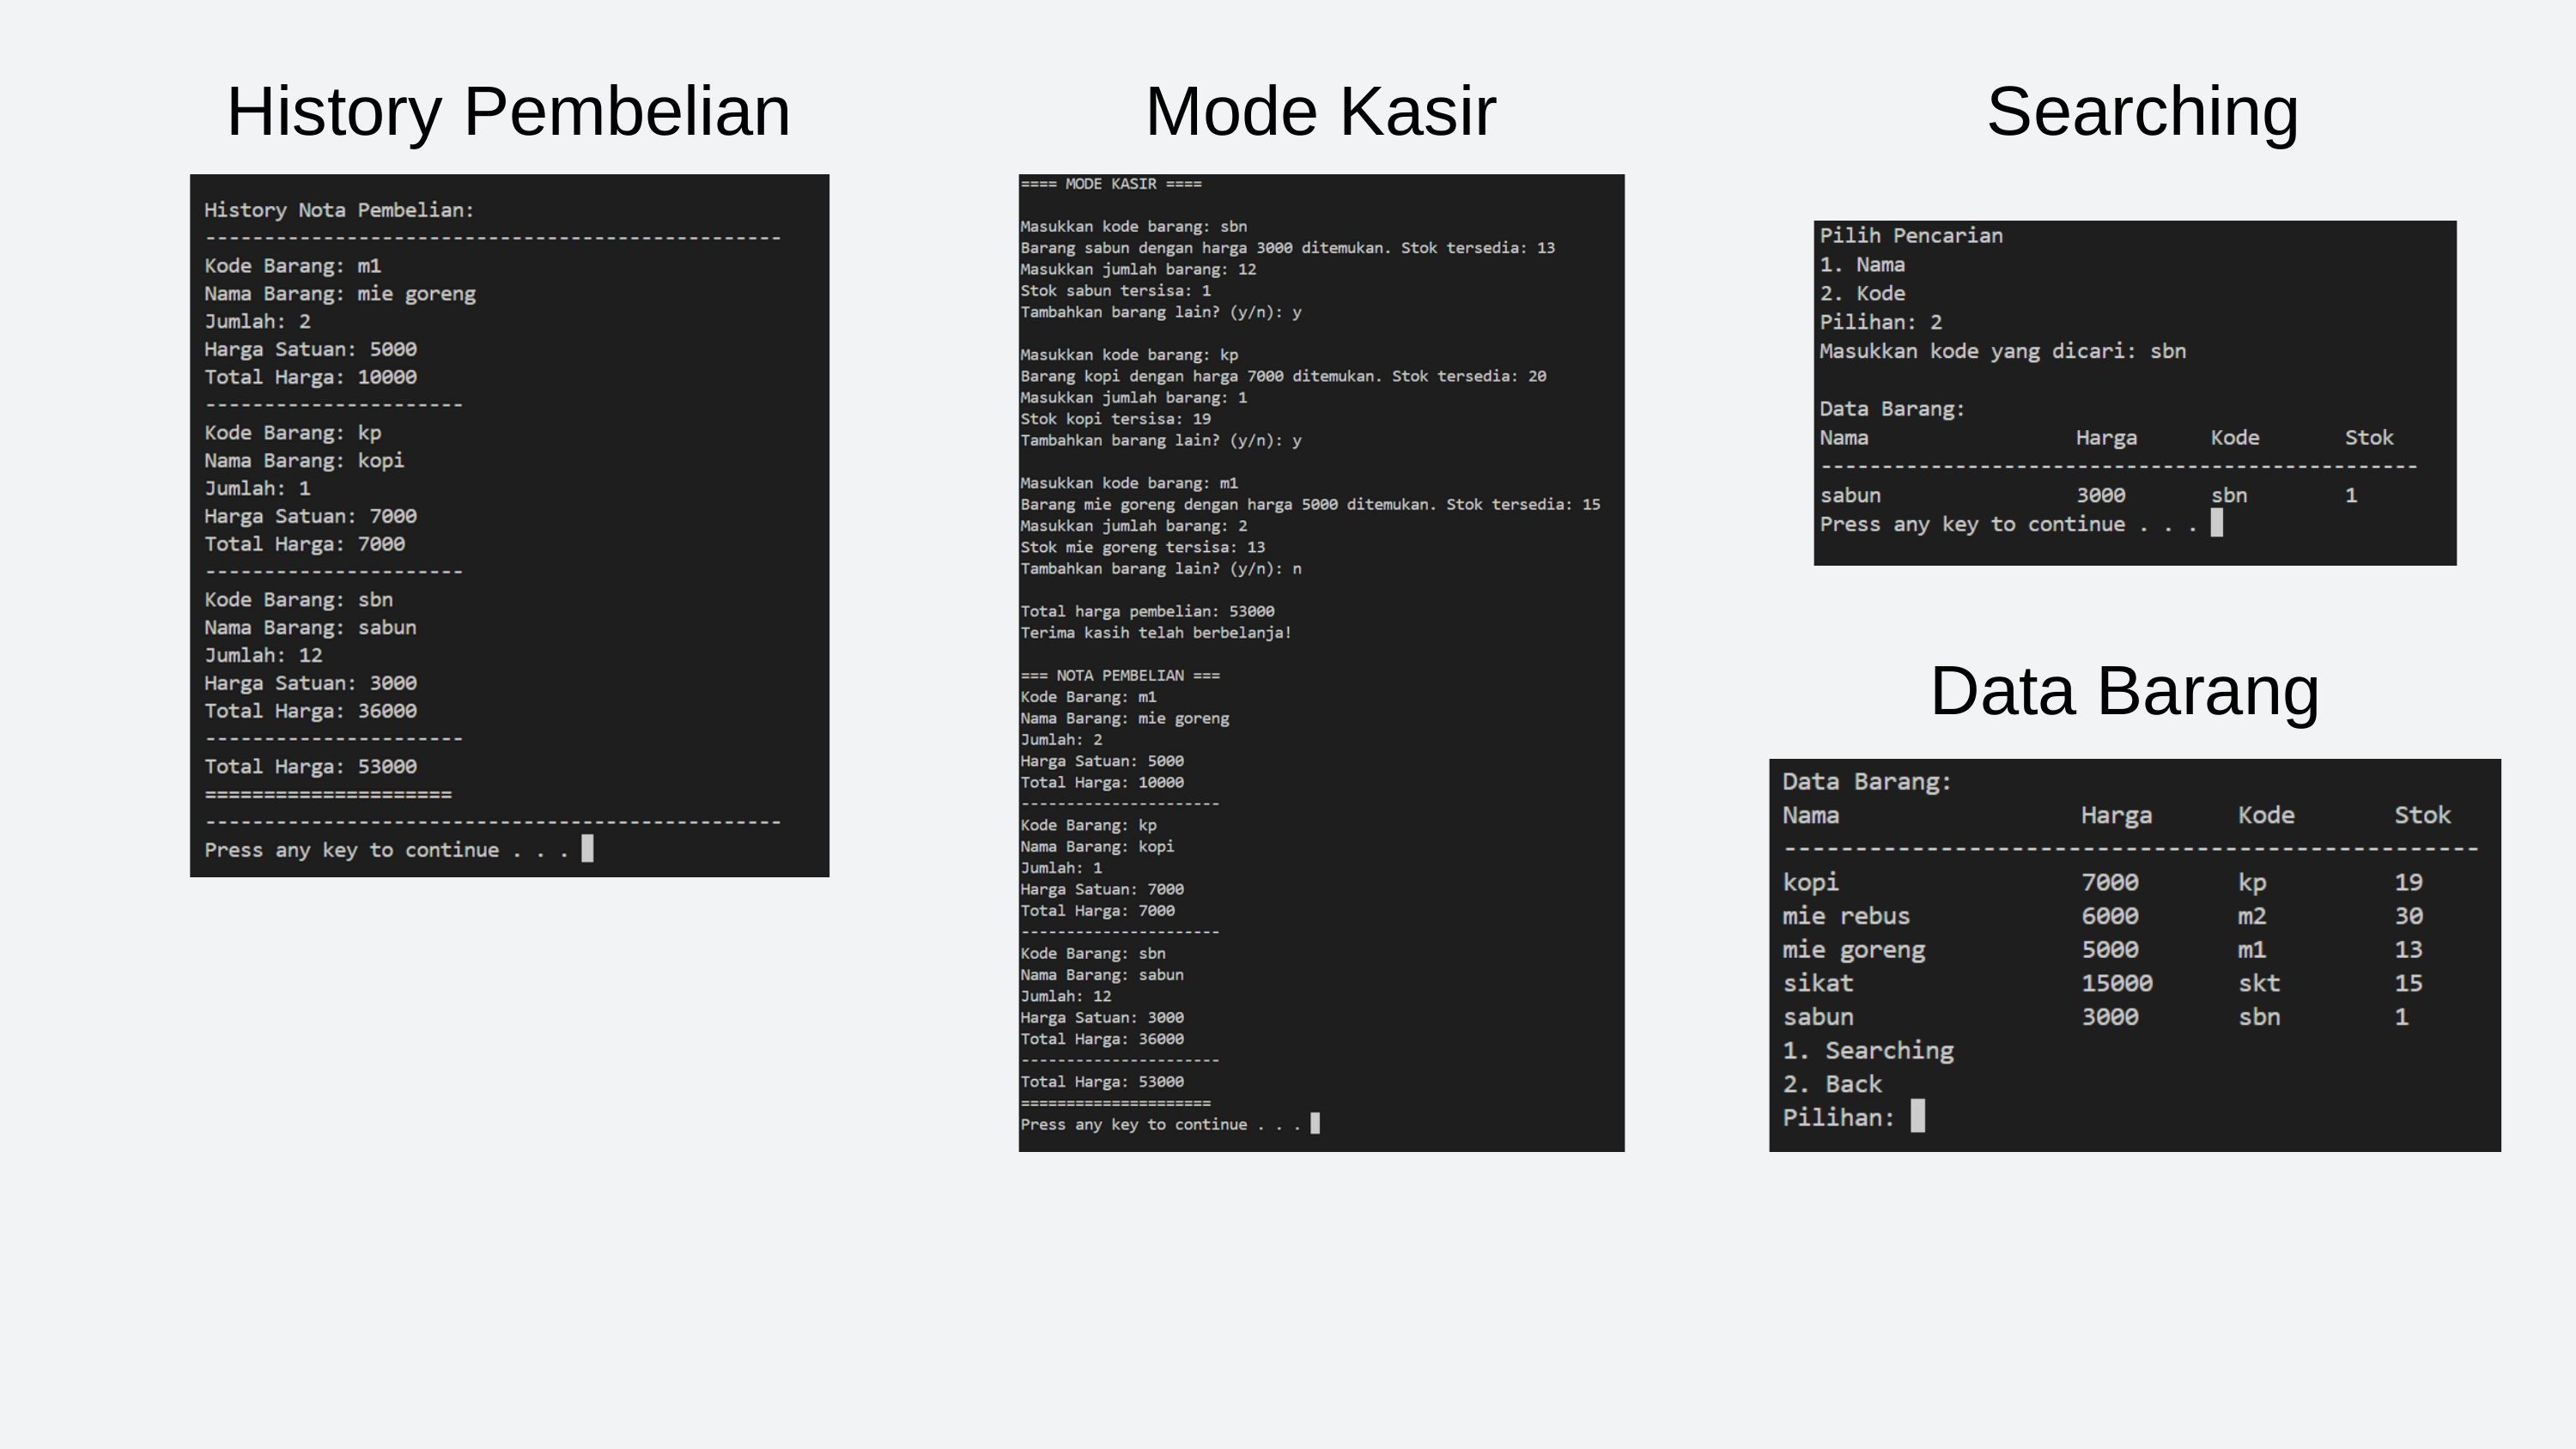

History Pembelian
Mode Kasir
Searching

Data Barang